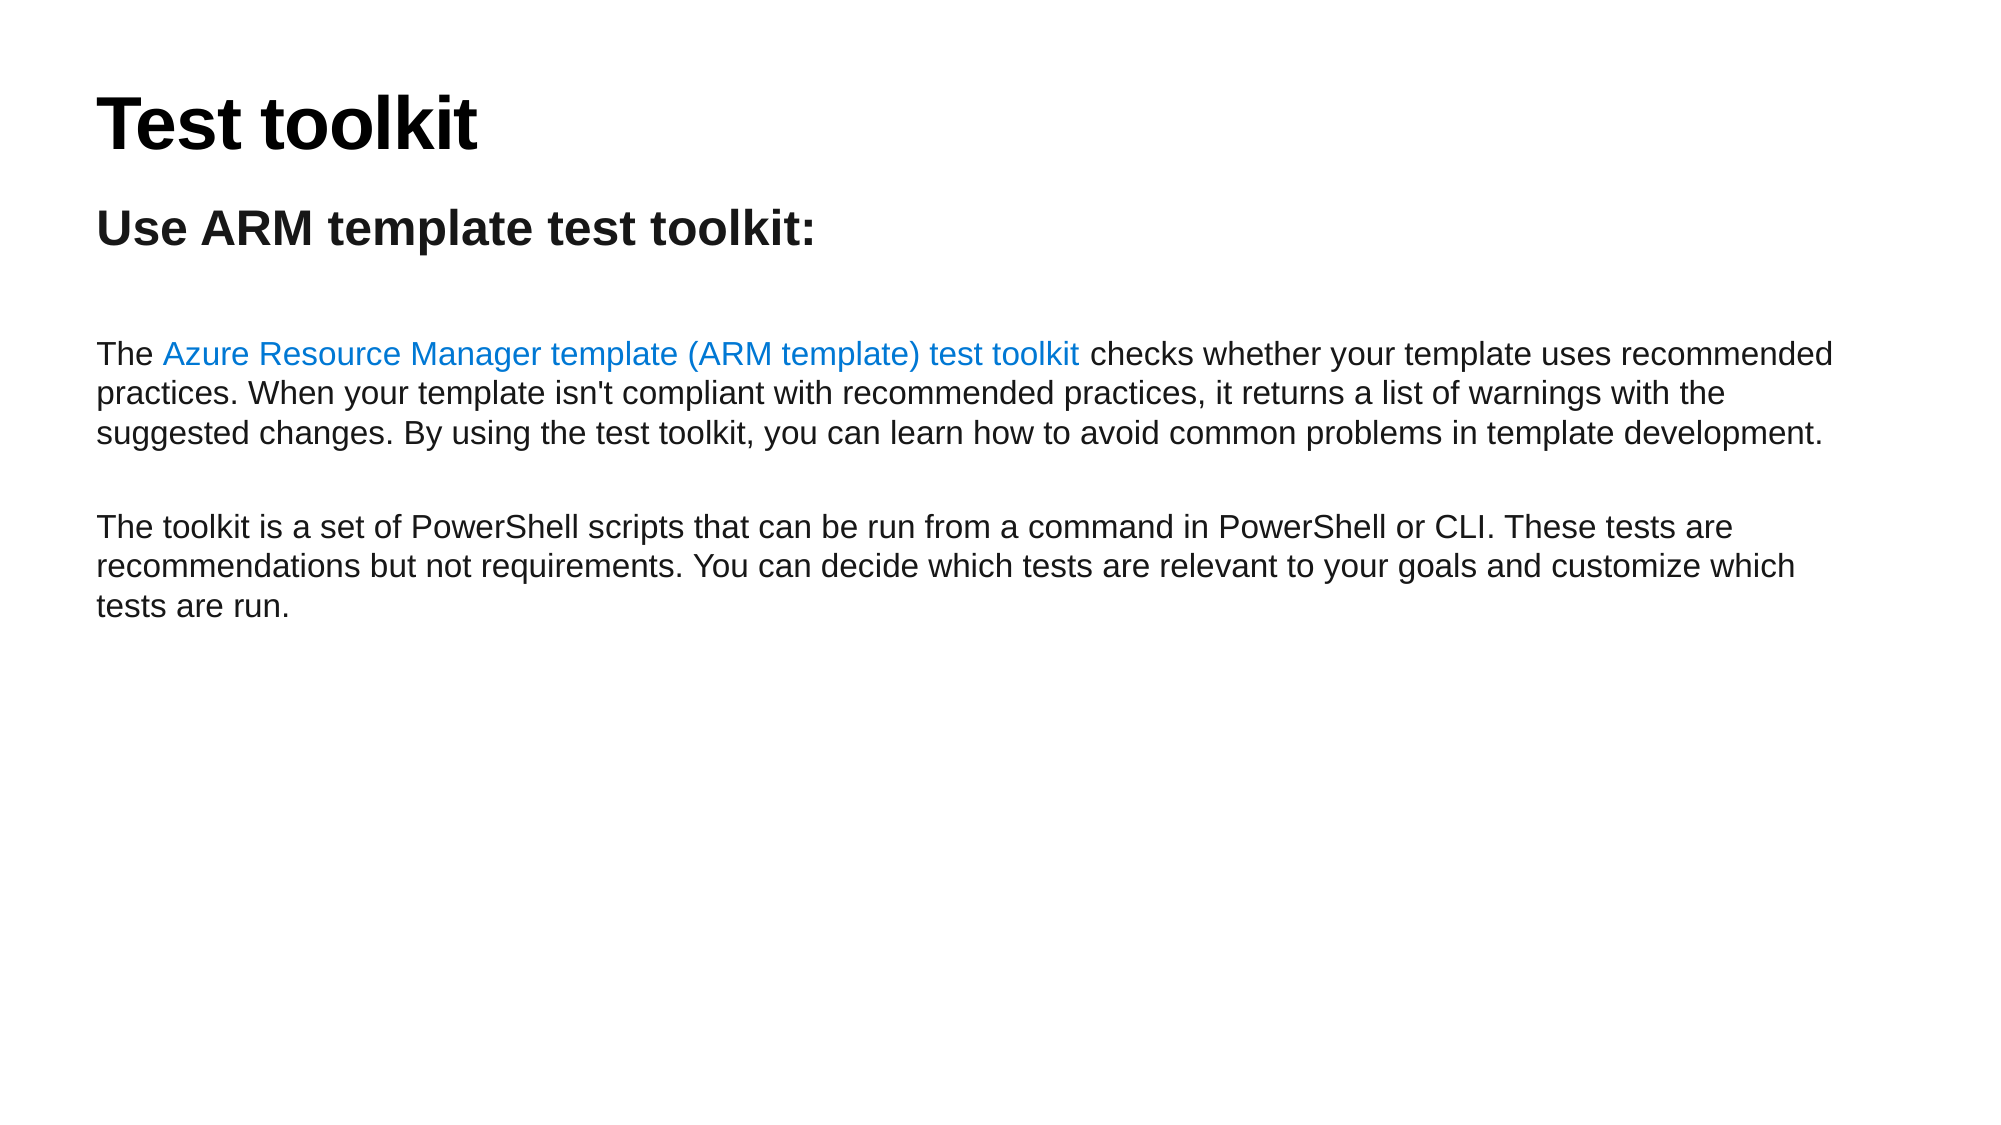

# Test toolkit
Use ARM template test toolkit:

The Azure Resource Manager template (ARM template) test toolkit checks whether your template uses recommended practices. When your template isn't compliant with recommended practices, it returns a list of warnings with the suggested changes. By using the test toolkit, you can learn how to avoid common problems in template development.

The toolkit is a set of PowerShell scripts that can be run from a command in PowerShell or CLI. These tests are recommendations but not requirements. You can decide which tests are relevant to your goals and customize which tests are run.